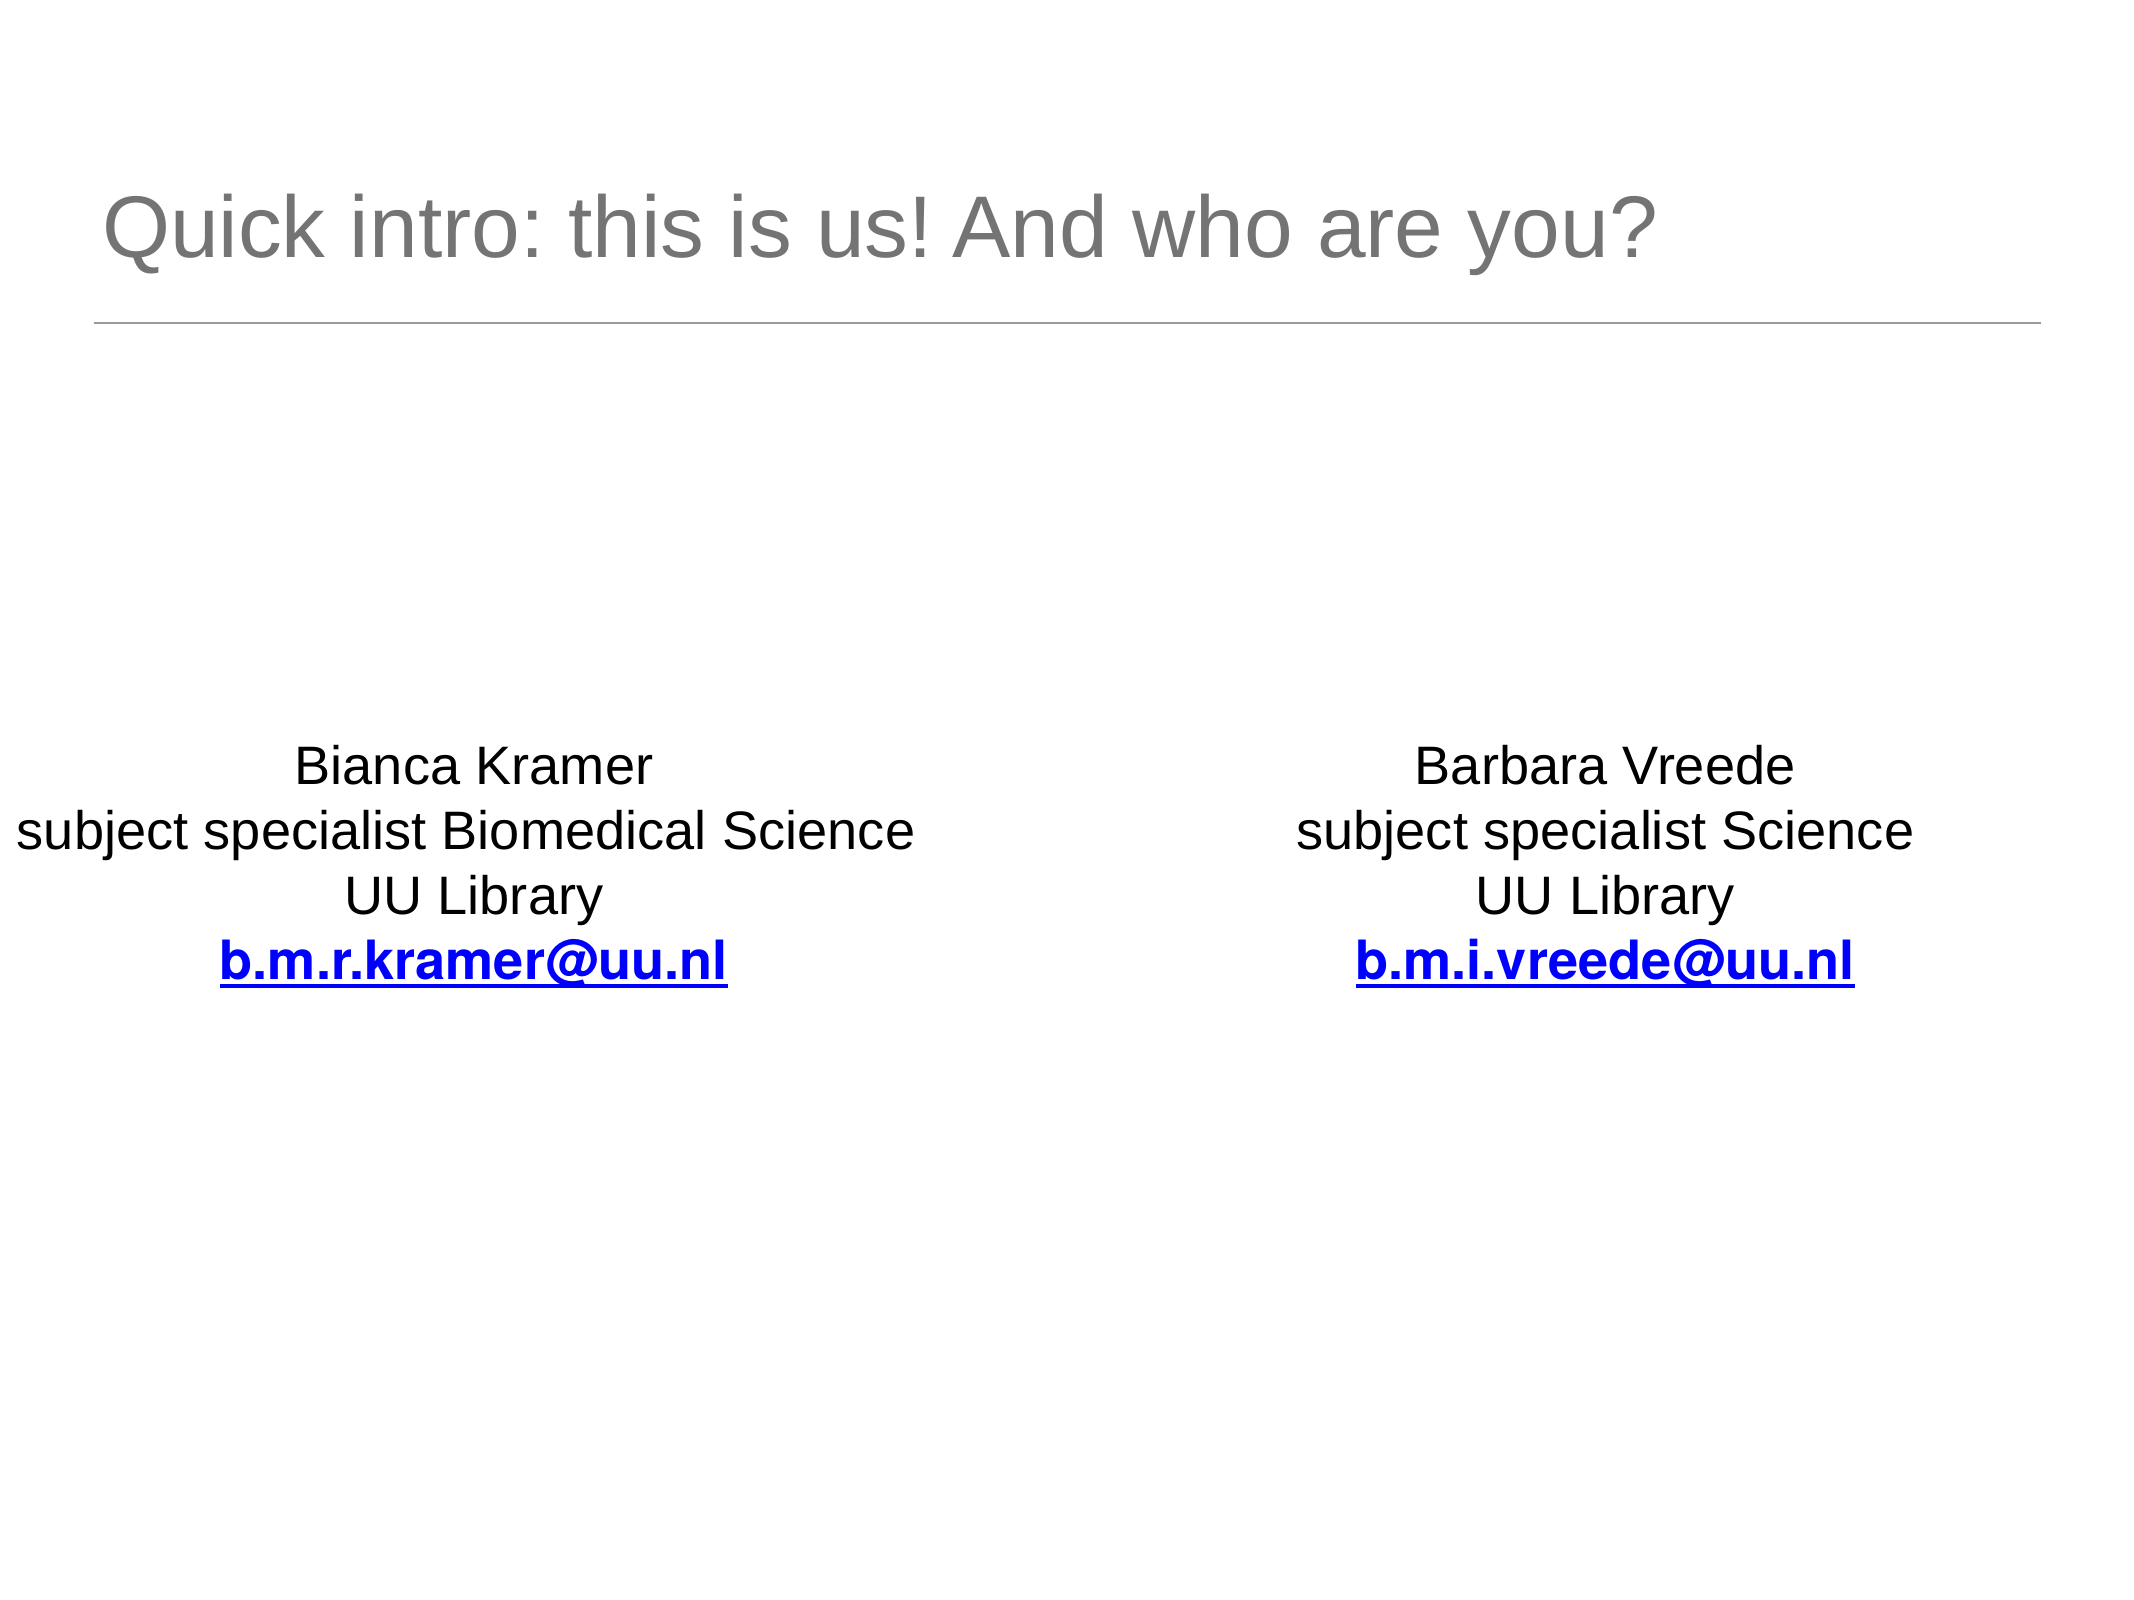

# Quick intro: this is us! And who are you?
Bianca Kramer
subject specialist Biomedical Science
UU Library
b.m.r.kramer@uu.nl
Barbara Vreede
subject specialist Science
UU Library
b.m.i.vreede@uu.nl